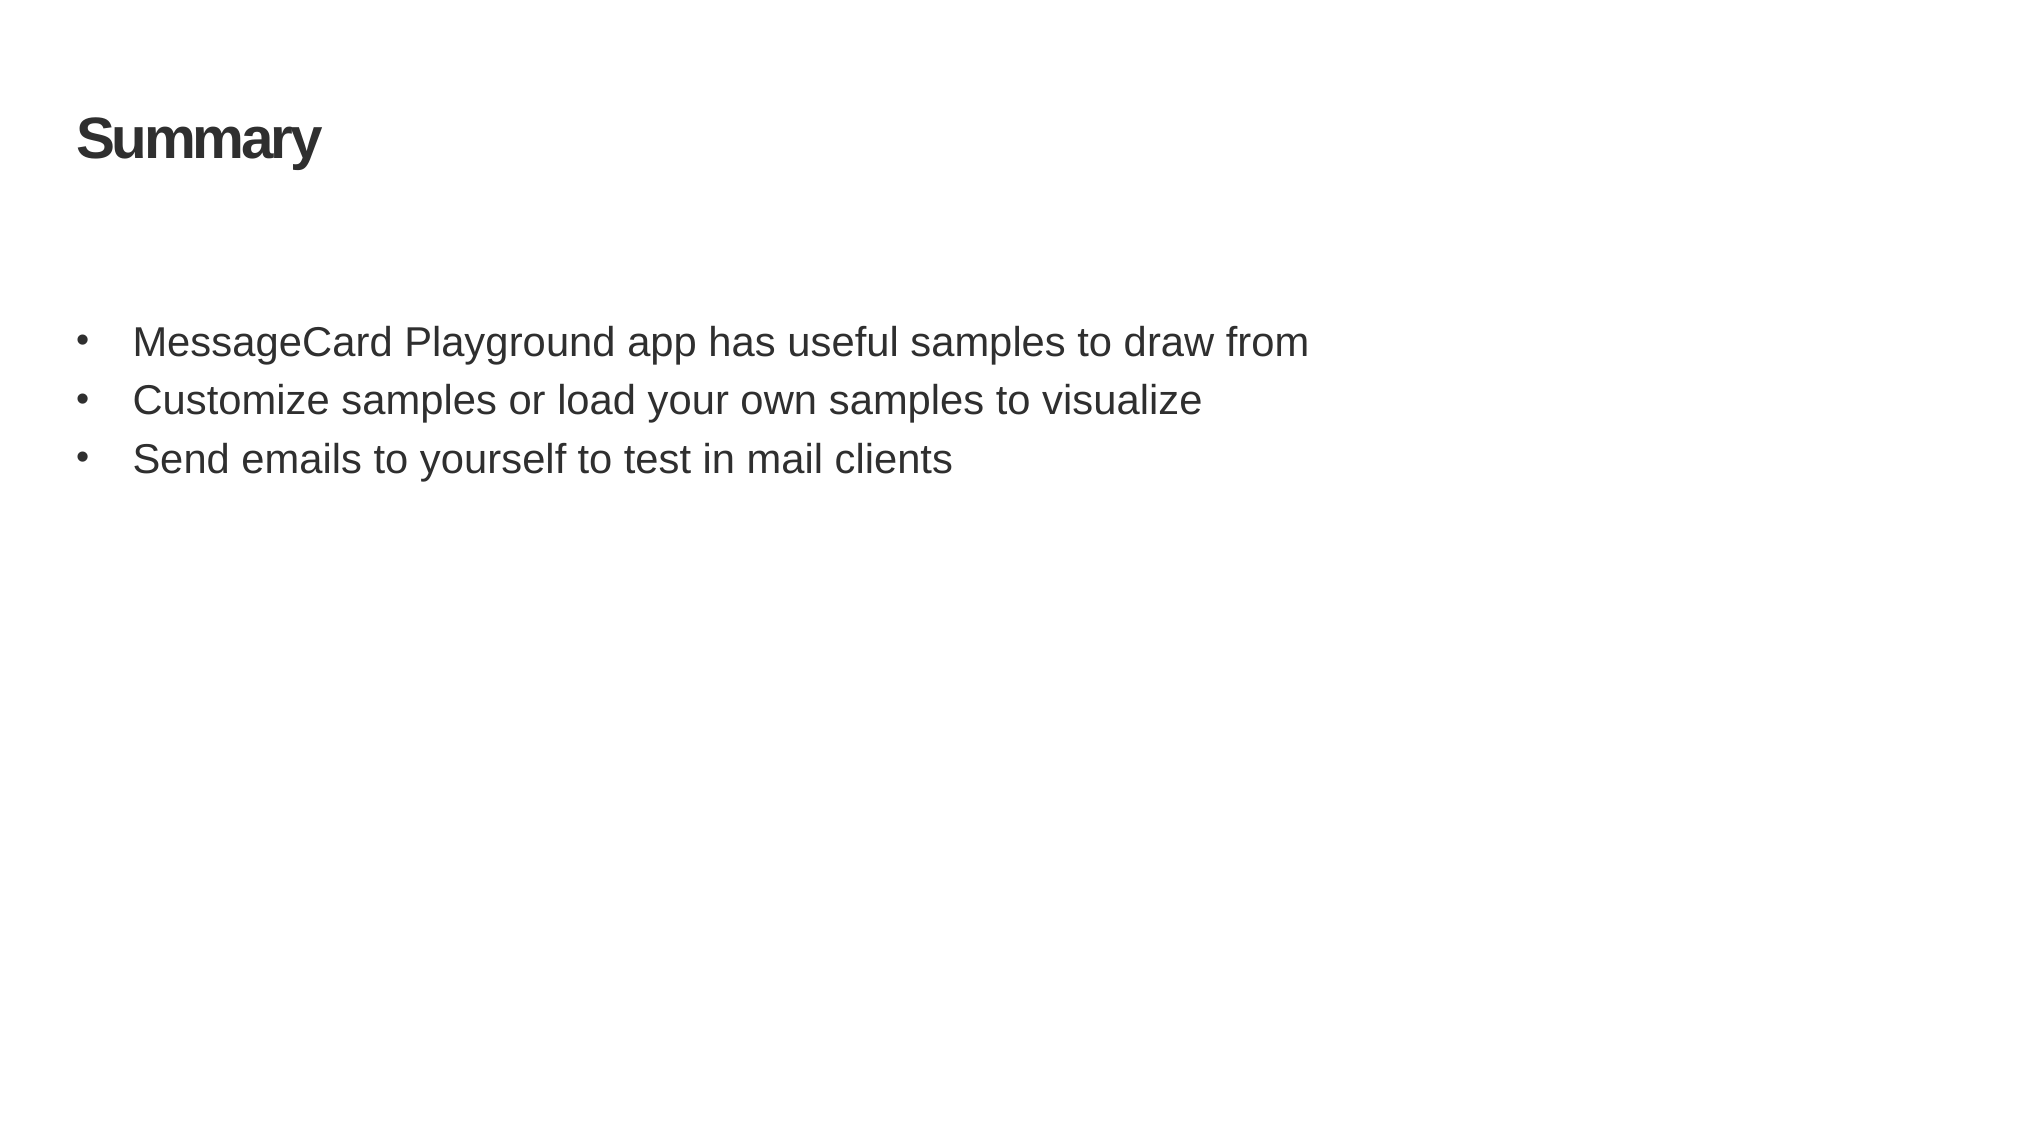

# Summary
MessageCard Playground app has useful samples to draw from
Customize samples or load your own samples to visualize
Send emails to yourself to test in mail clients